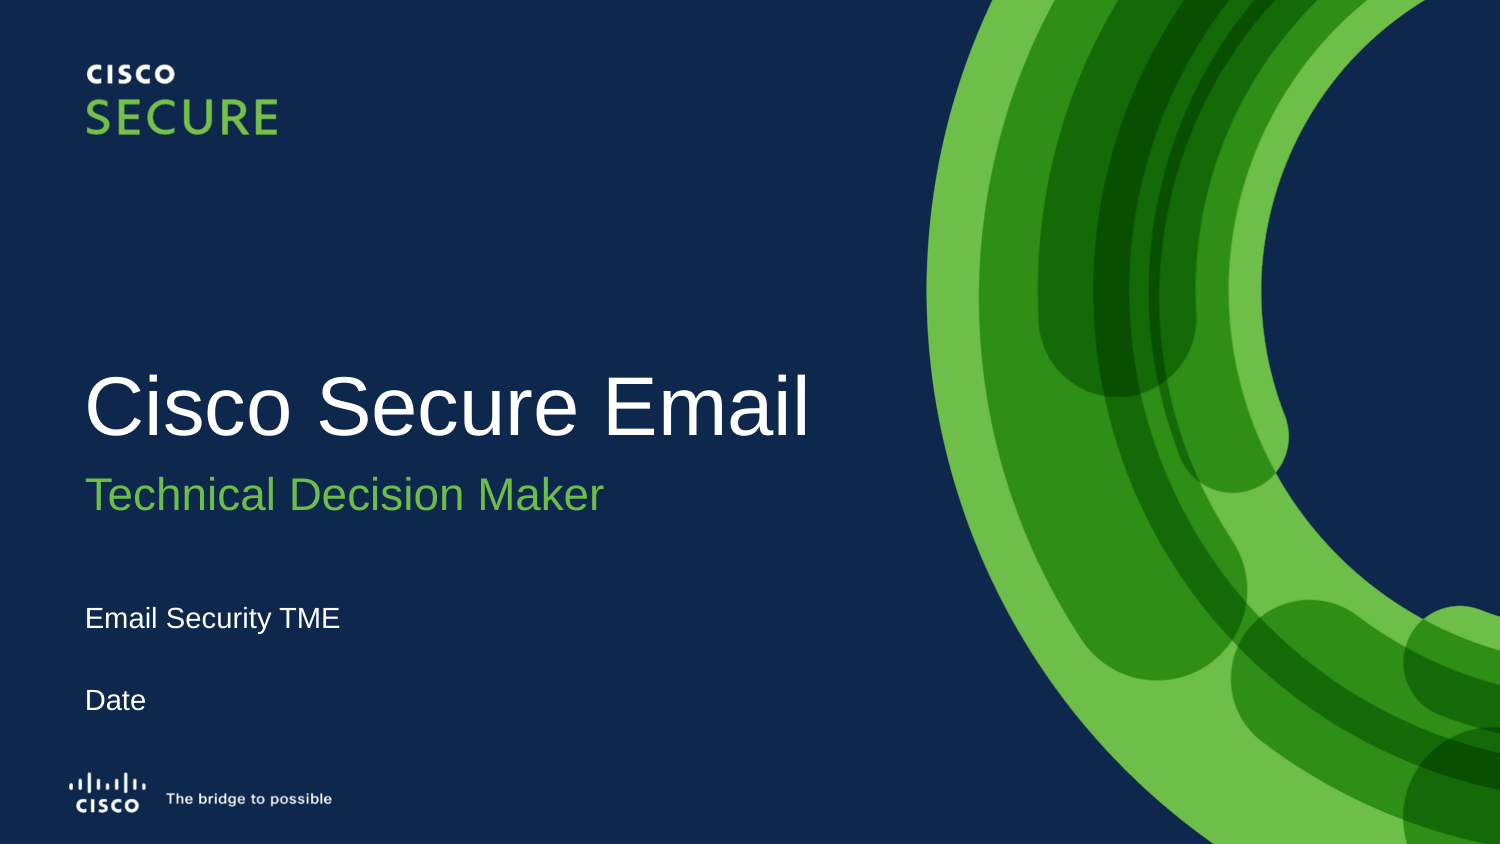

# Cisco Secure Email
Technical Decision Maker
Email Security TME

Date